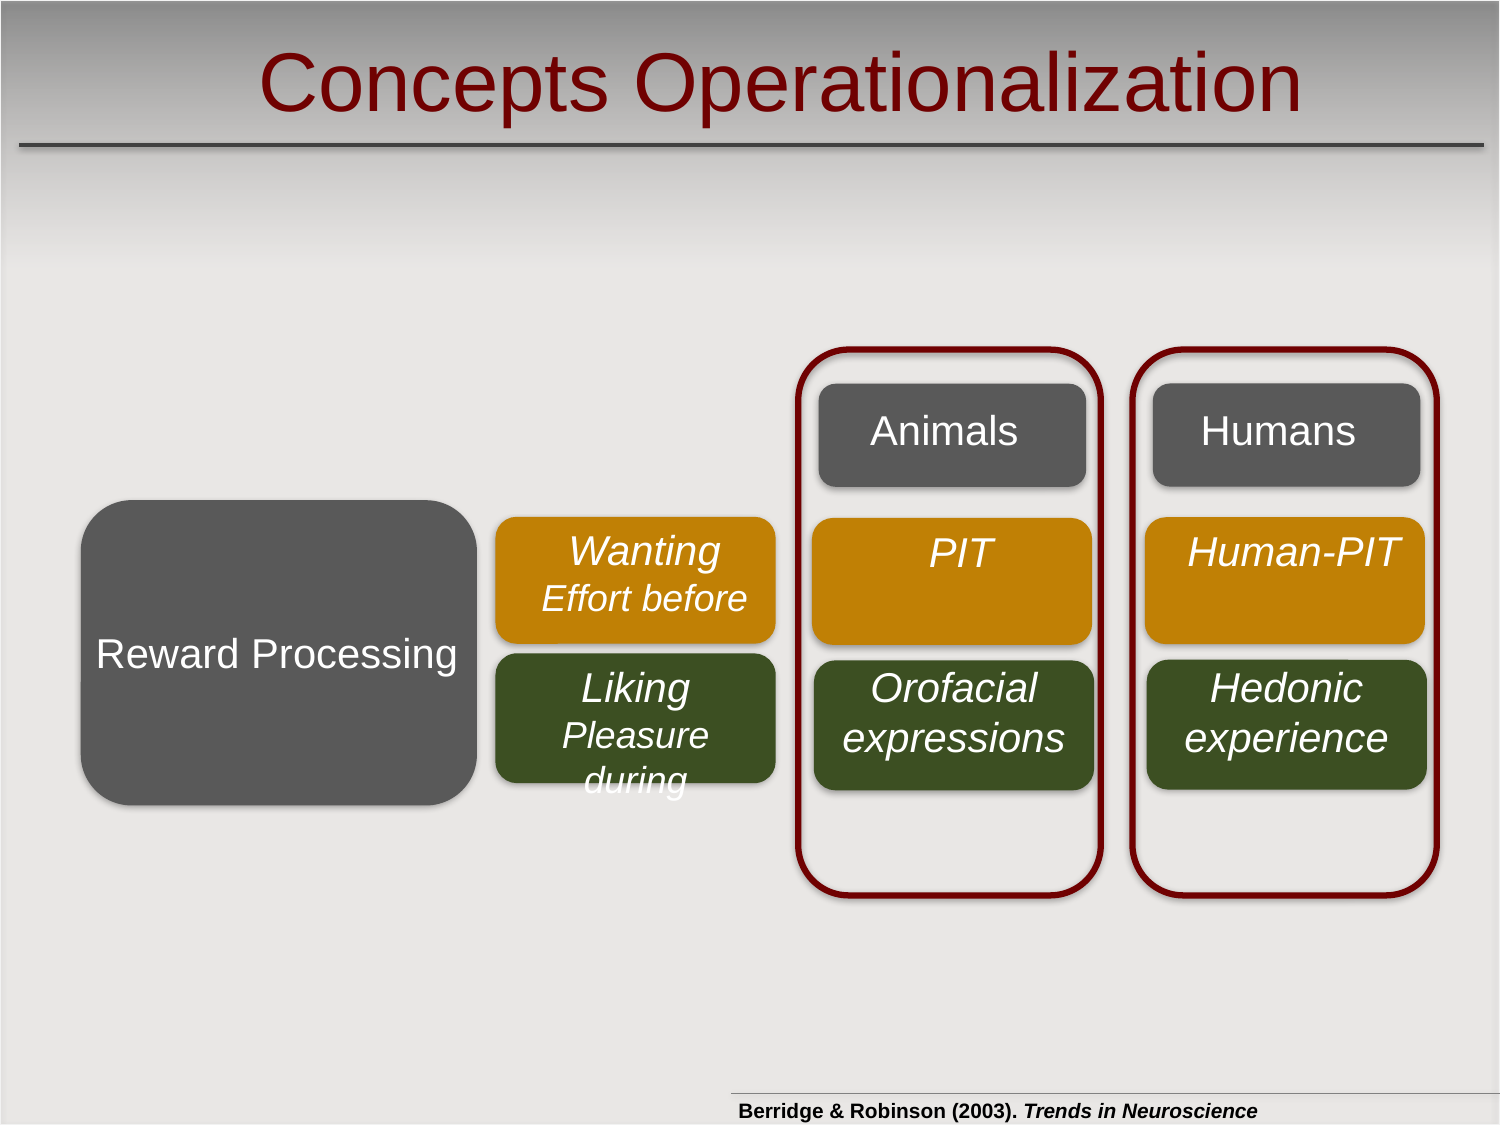

Concepts Operationalization

Humans

Animals

Reward Processing

Wanting
Effort before

Human-PIT

PIT
Hedonic experience

Liking
Pleasure during
Orofacial expressions

Berridge & Robinson (2003). Trends in Neuroscience